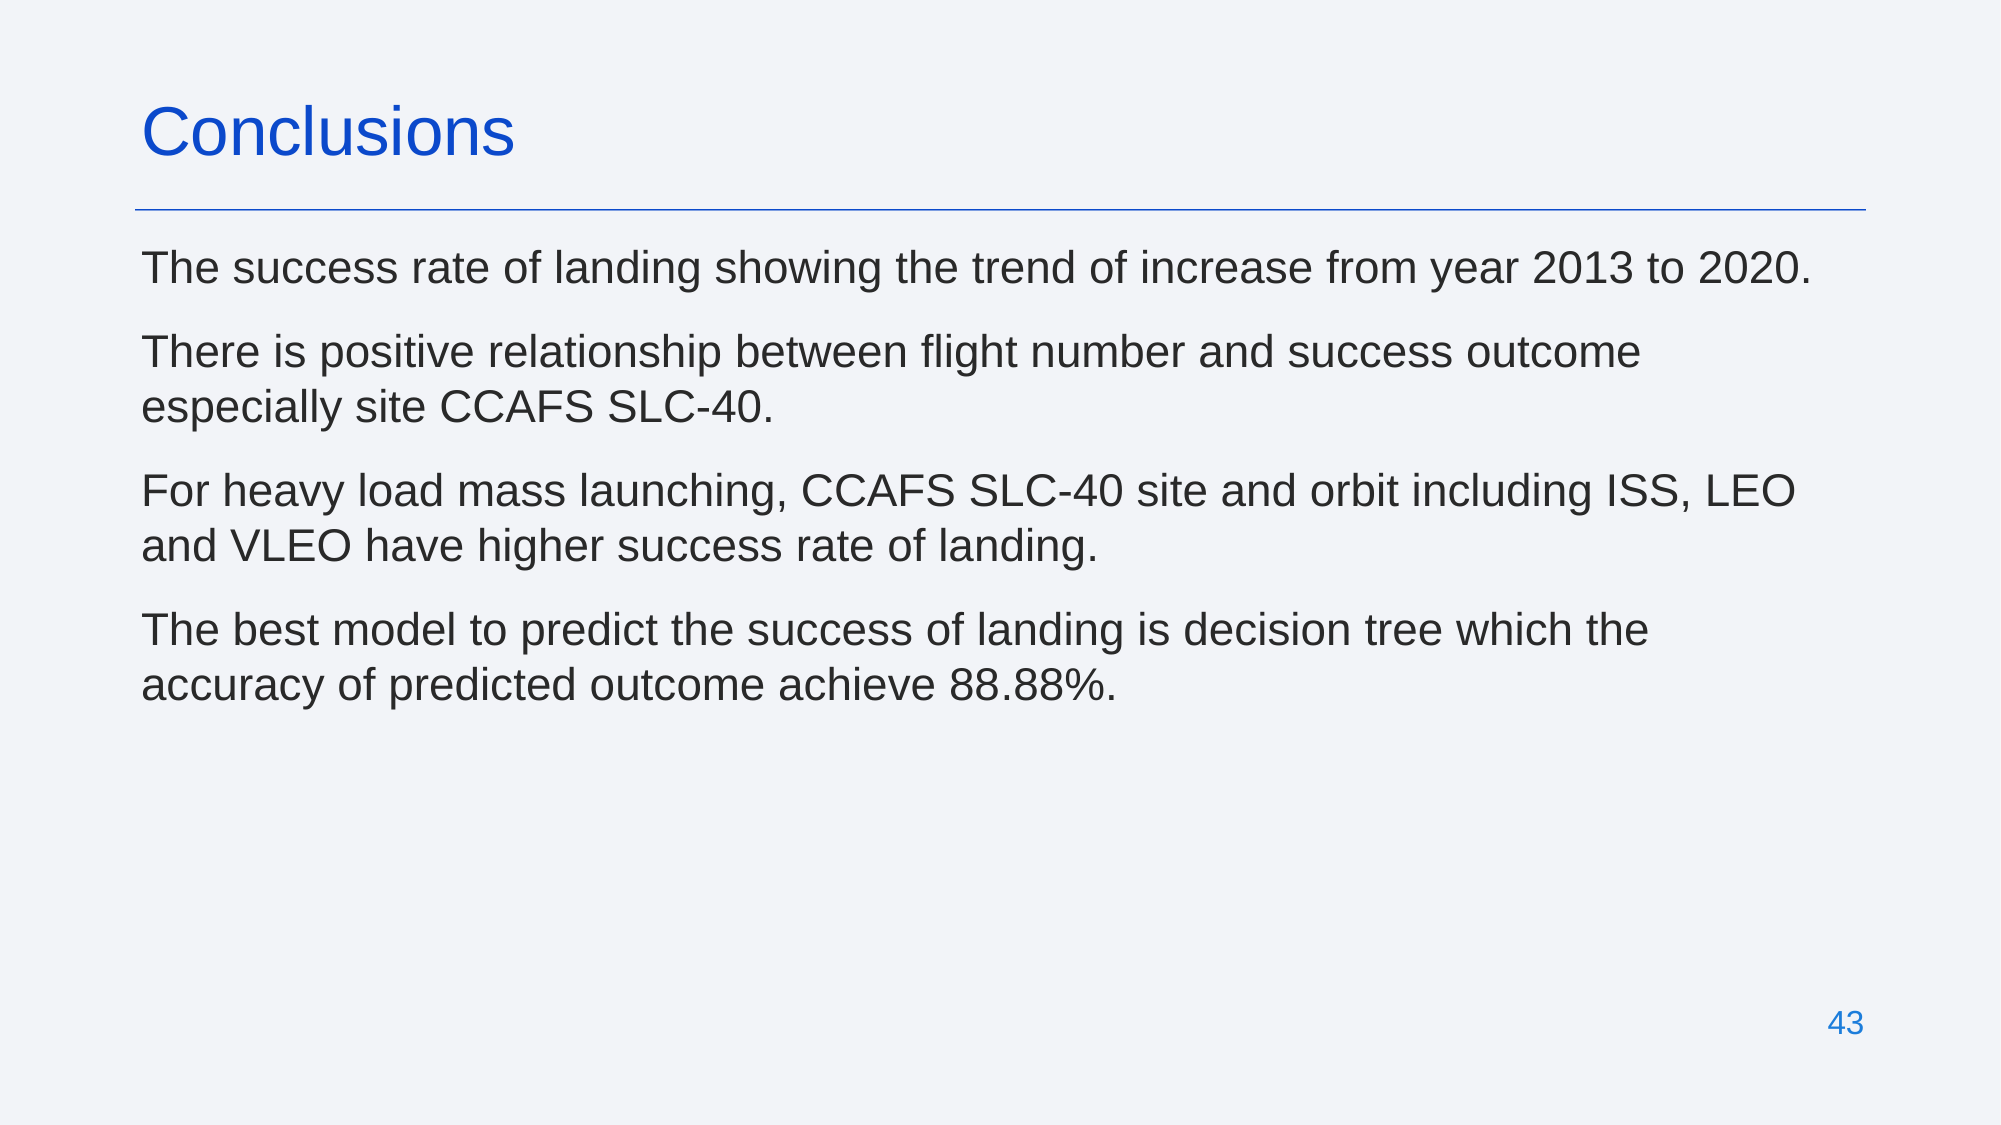

Conclusions
The success rate of landing showing the trend of increase from year 2013 to 2020.
There is positive relationship between flight number and success outcome especially site CCAFS SLC-40.
For heavy load mass launching, CCAFS SLC-40 site and orbit including ISS, LEO and VLEO have higher success rate of landing.
The best model to predict the success of landing is decision tree which the accuracy of predicted outcome achieve 88.88%.

43